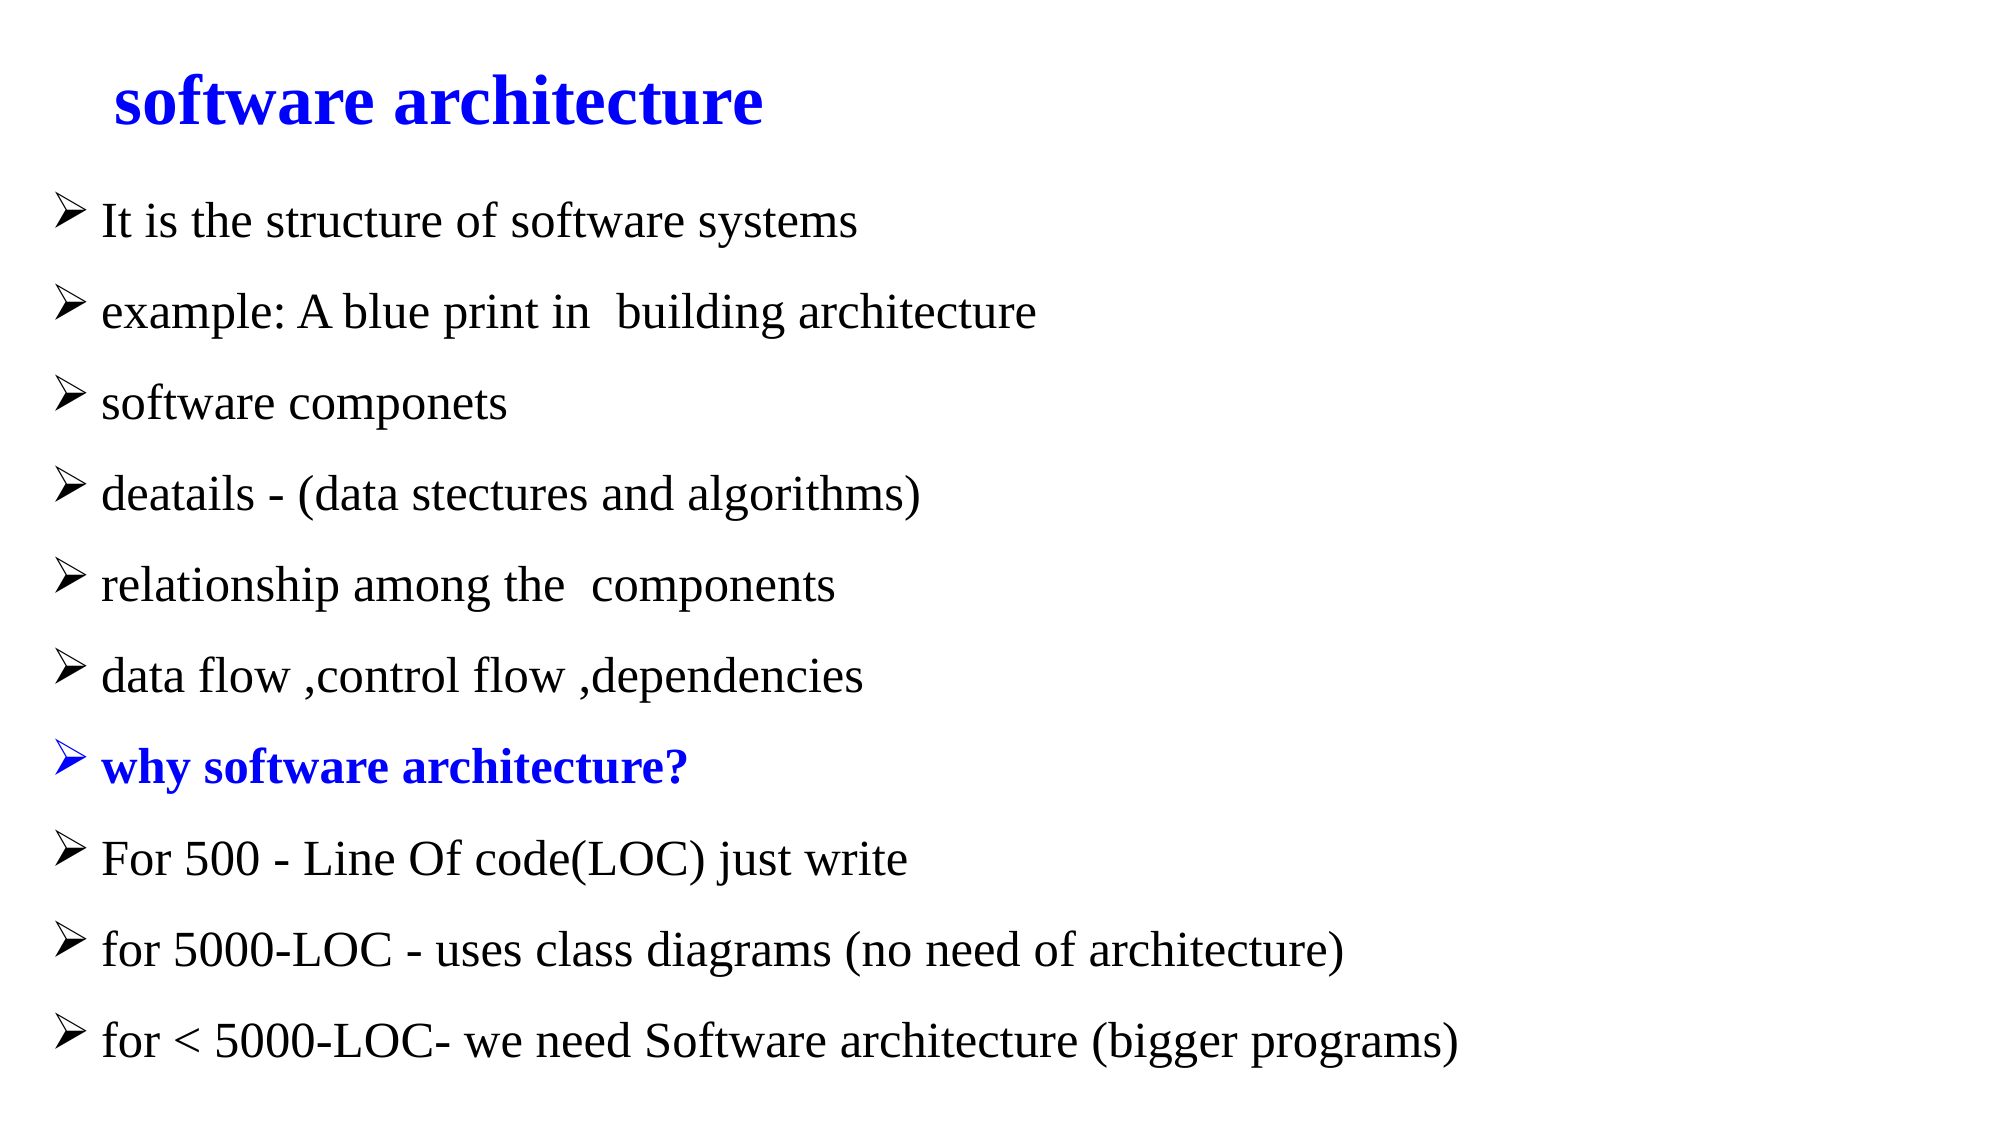

# software architecture
It is the structure of software systems
example: A blue print in  building architecture
software componets
deatails - (data stectures and algorithms)
relationship among the  components
data flow ,control flow ,dependencies
why software architecture?
For 500 - Line Of code(LOC) just write
for 5000-LOC - uses class diagrams (no need of architecture)
for < 5000-LOC- we need Software architecture (bigger programs)